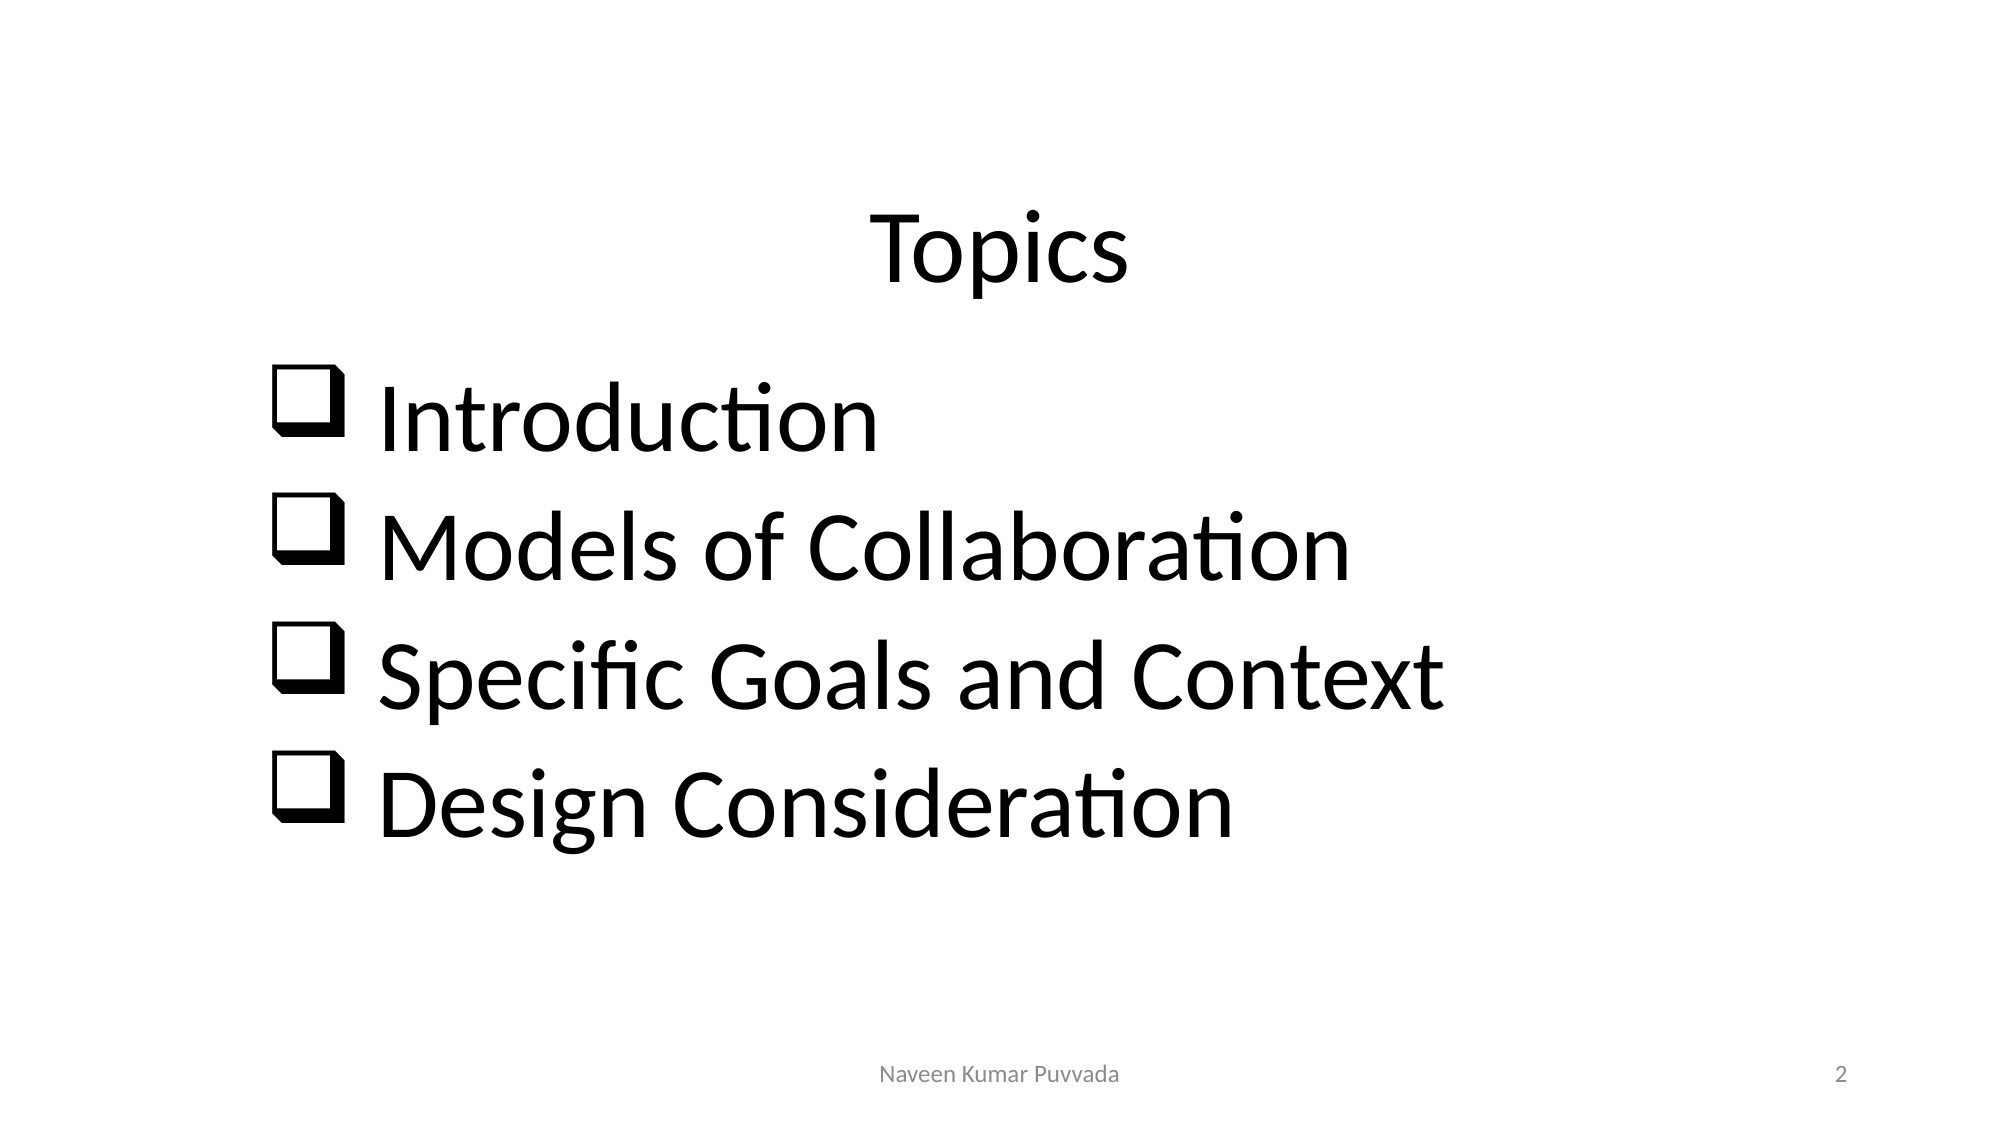

# Topics
Introduction
Models of Collaboration
Specific Goals and Context
Design Consideration
Naveen Kumar Puvvada
2